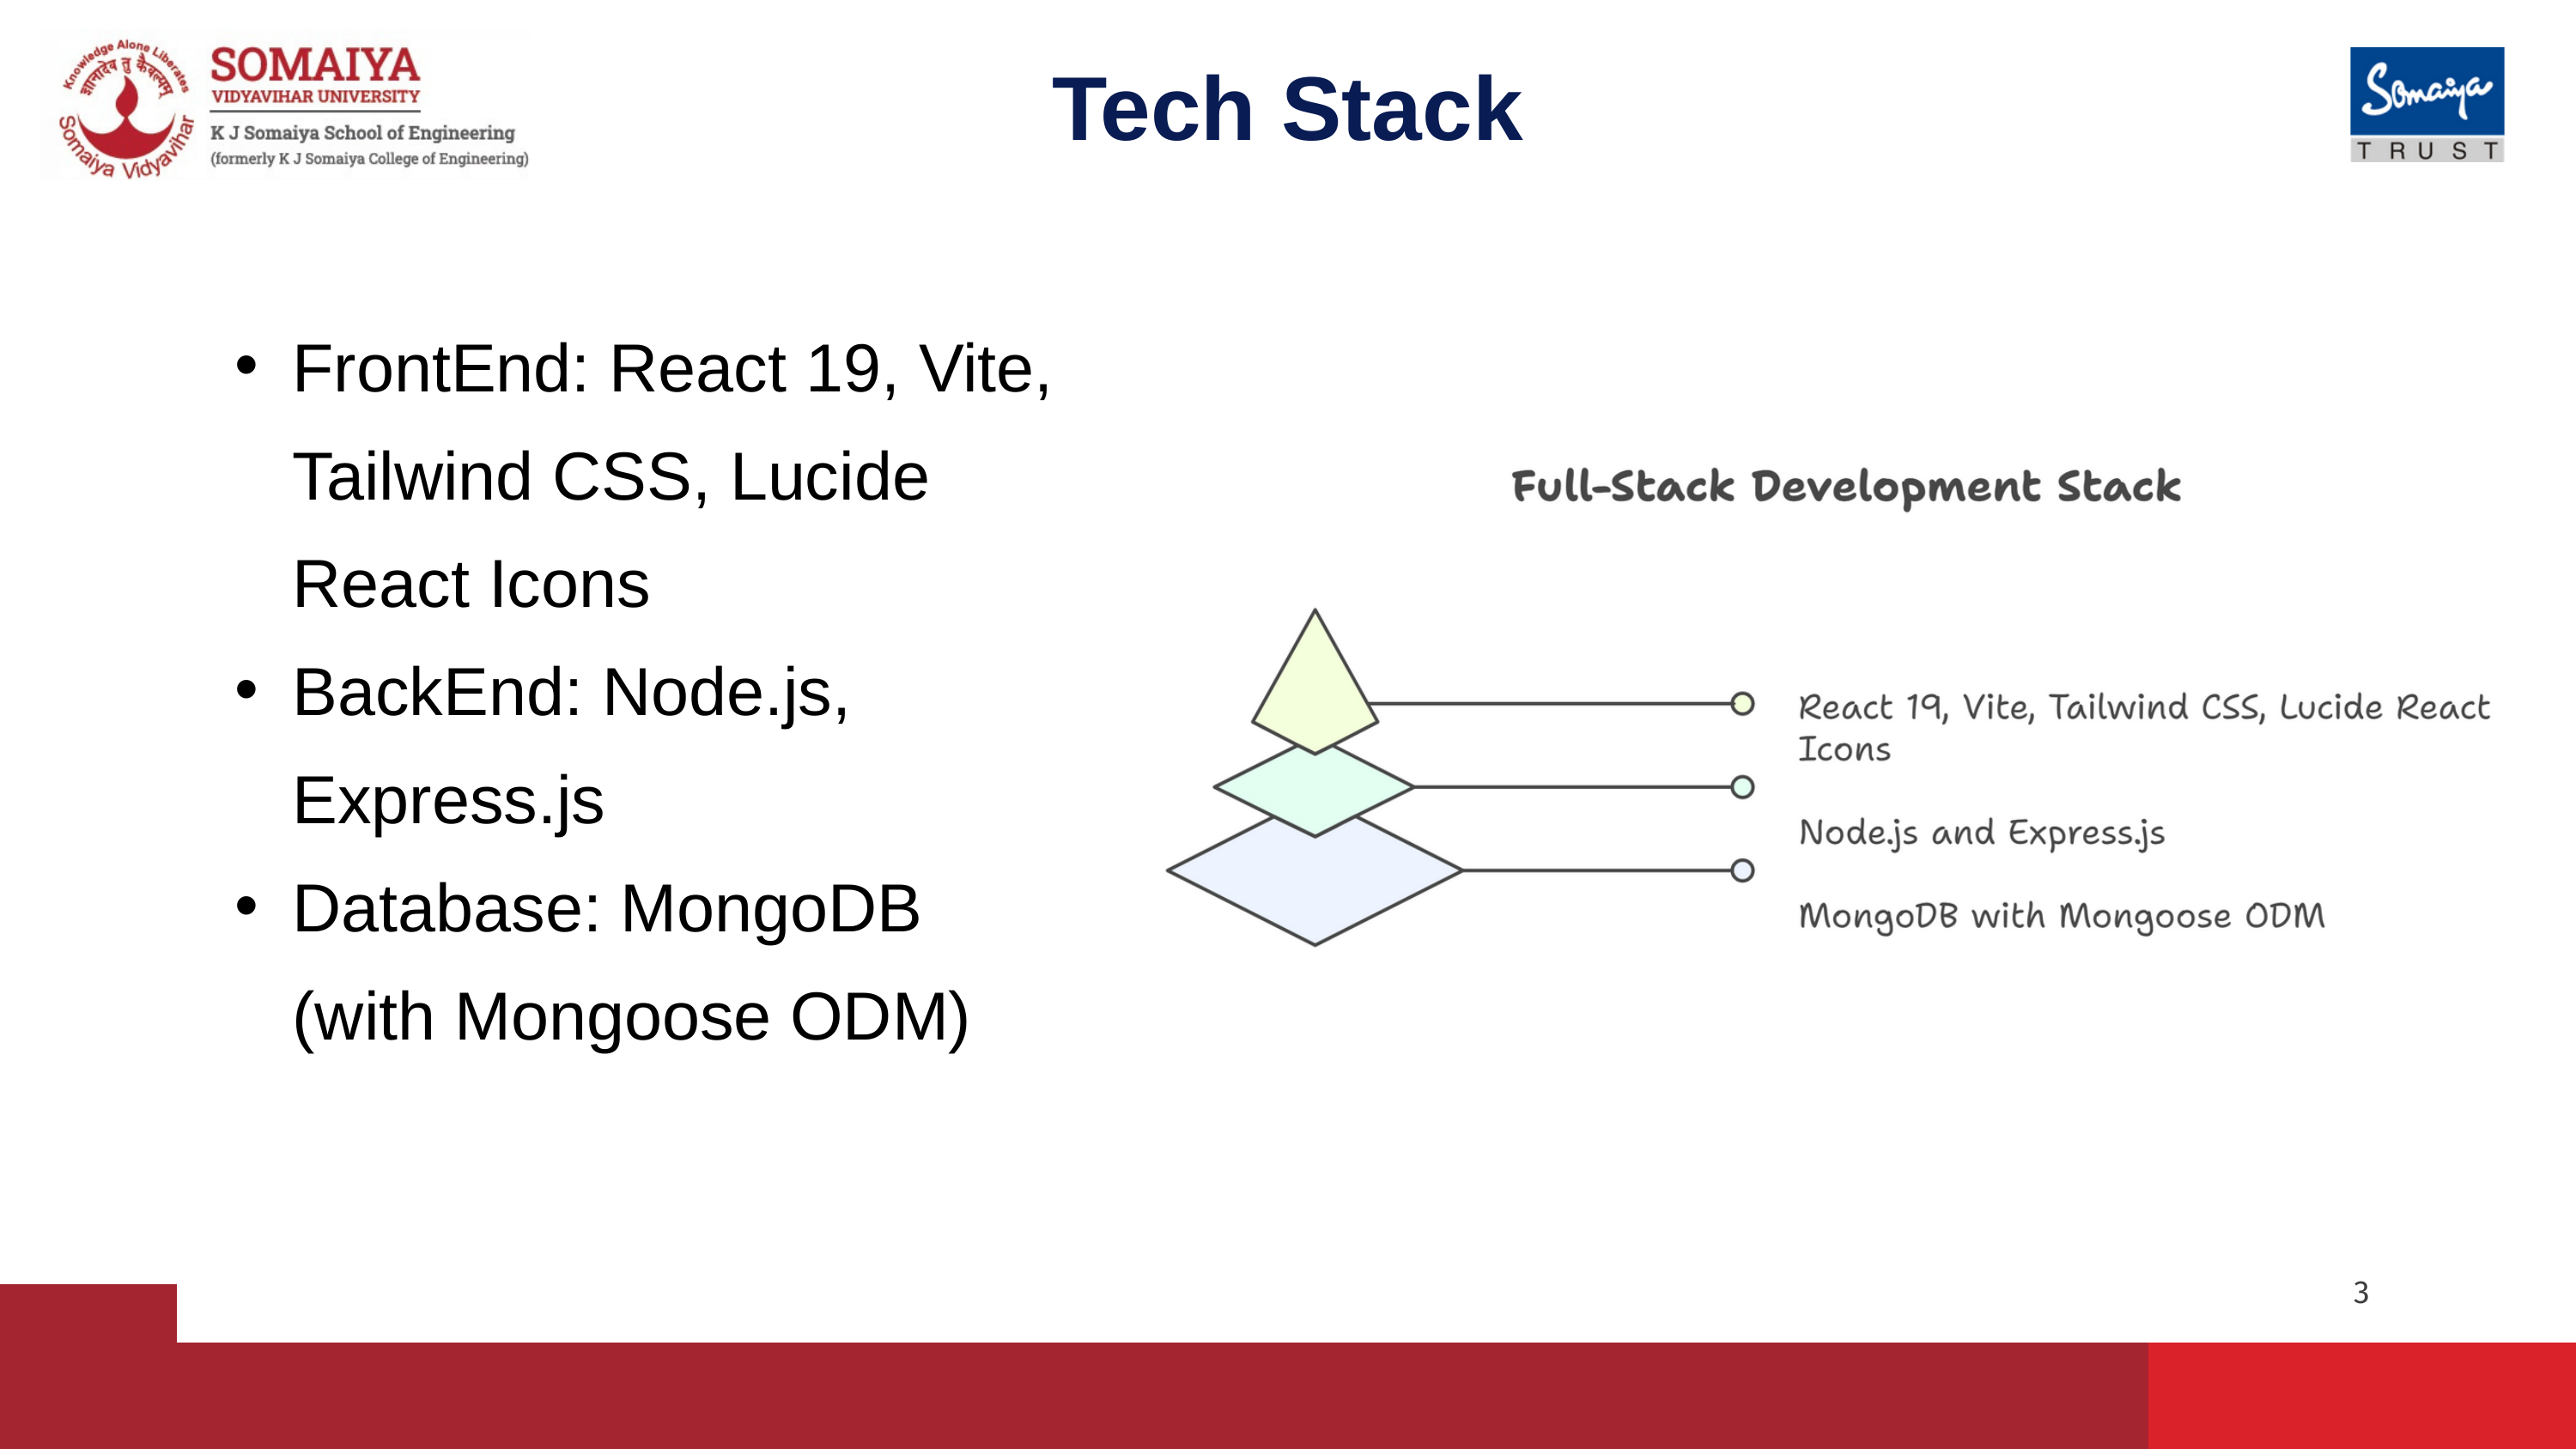

Tech Stack

FrontEnd: React 19, Vite, Tailwind CSS, Lucide React Icons
BackEnd: Node.js, Express.js
Database: MongoDB (with Mongoose ODM)

3